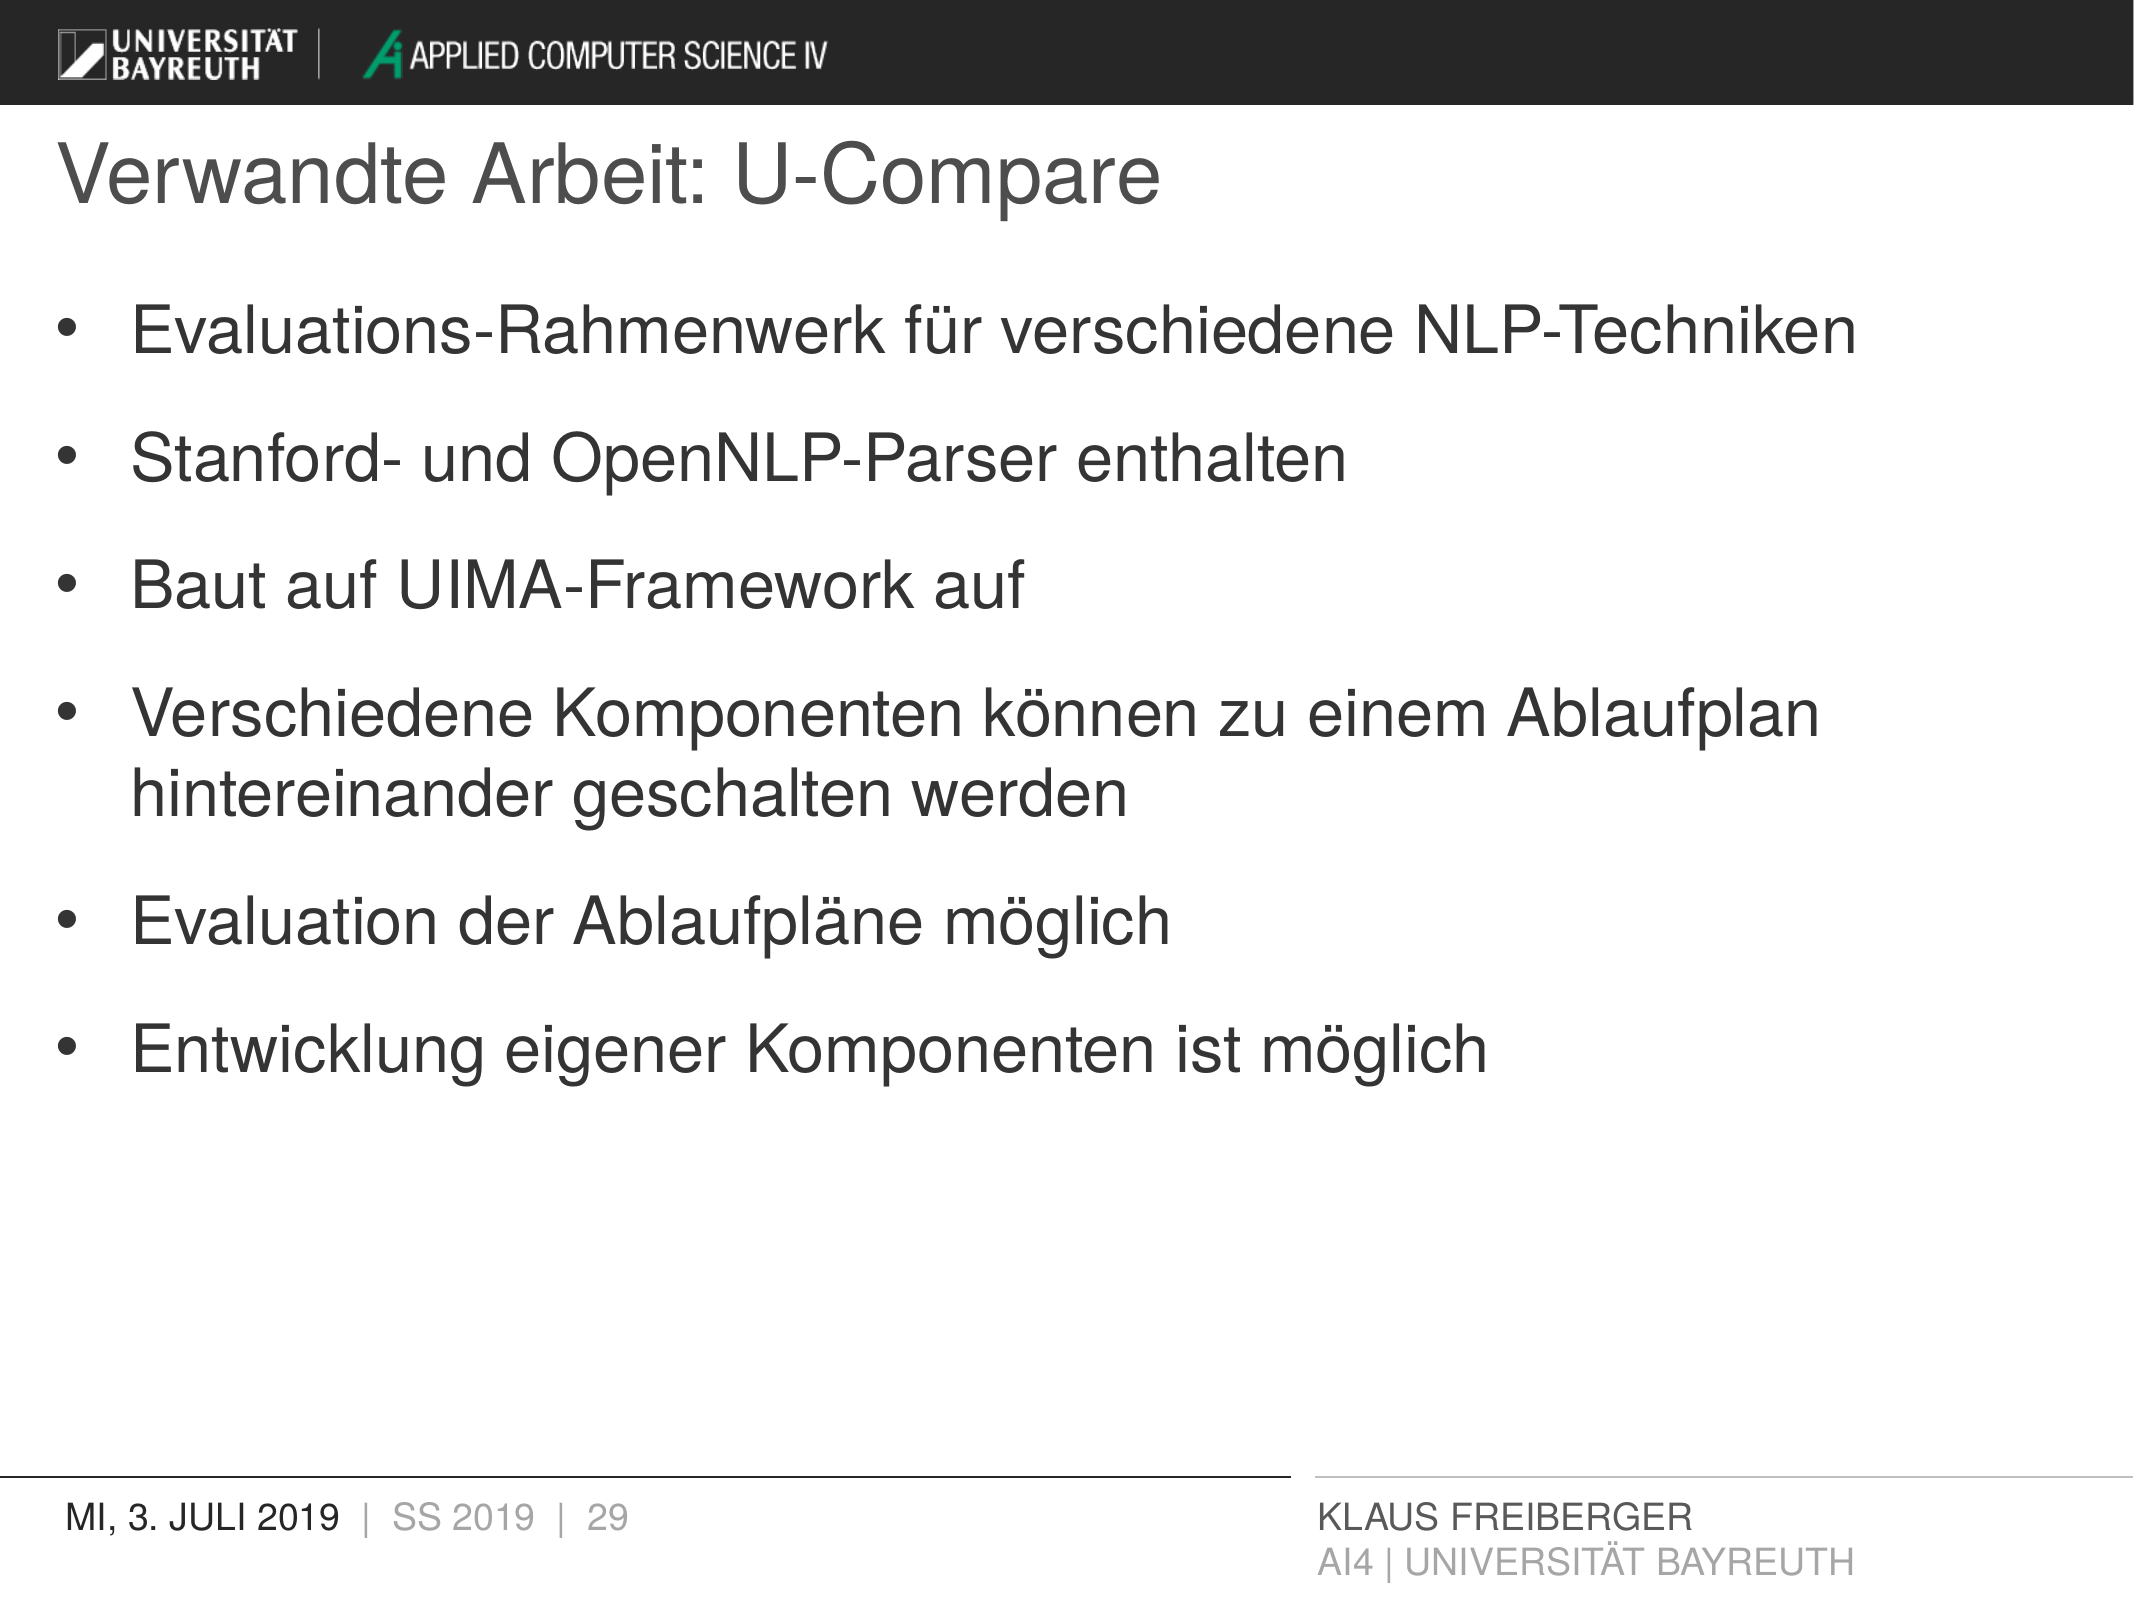

# Verwandte Arbeit: U-Compare
Evaluations-Rahmenwerk für verschiedene NLP-Techniken
Stanford- und OpenNLP-Parser enthalten
Baut auf UIMA-Framework auf
Verschiedene Komponenten können zu einem Ablaufplan hintereinander geschalten werden
Evaluation der Ablaufpläne möglich
Entwicklung eigener Komponenten ist möglich